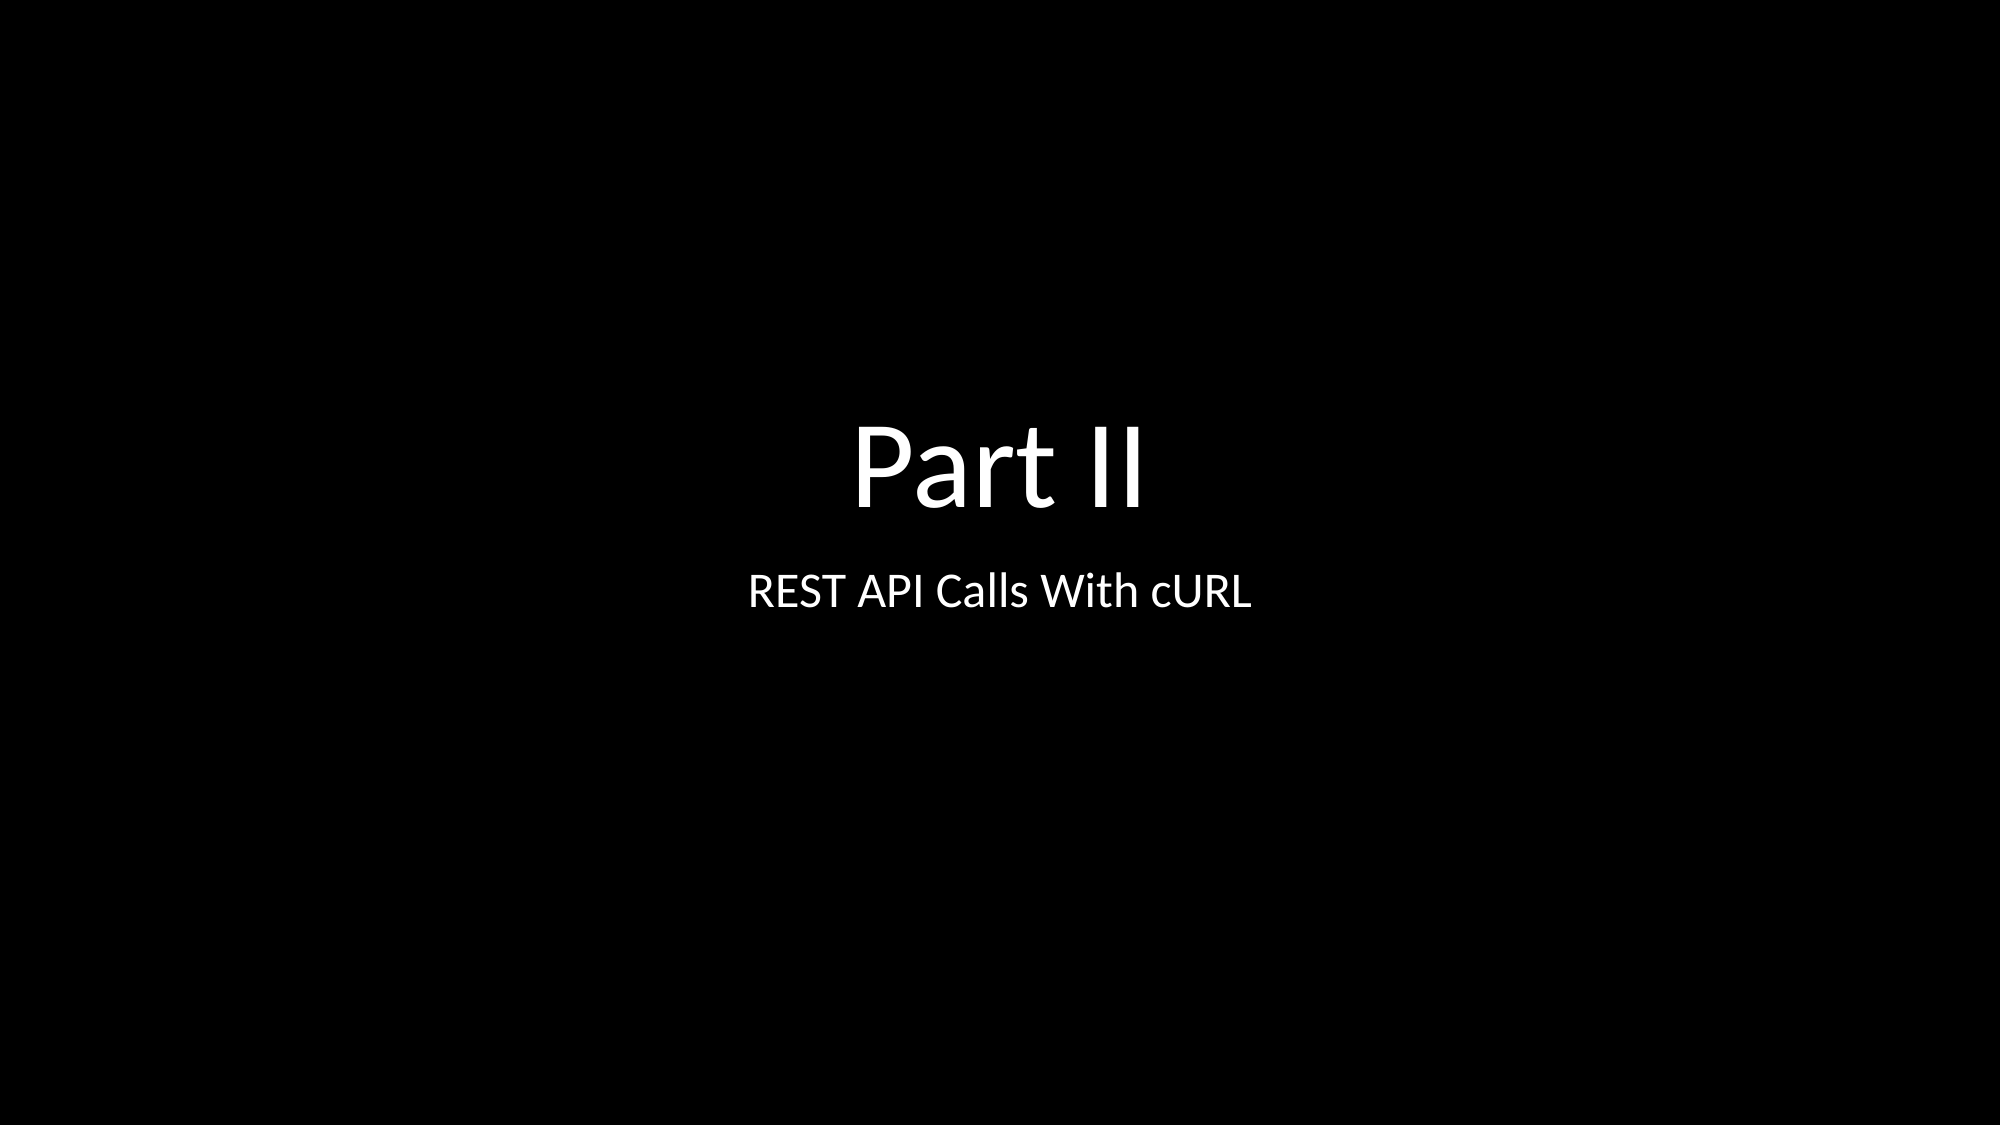

# Part II
REST API Calls With cURL